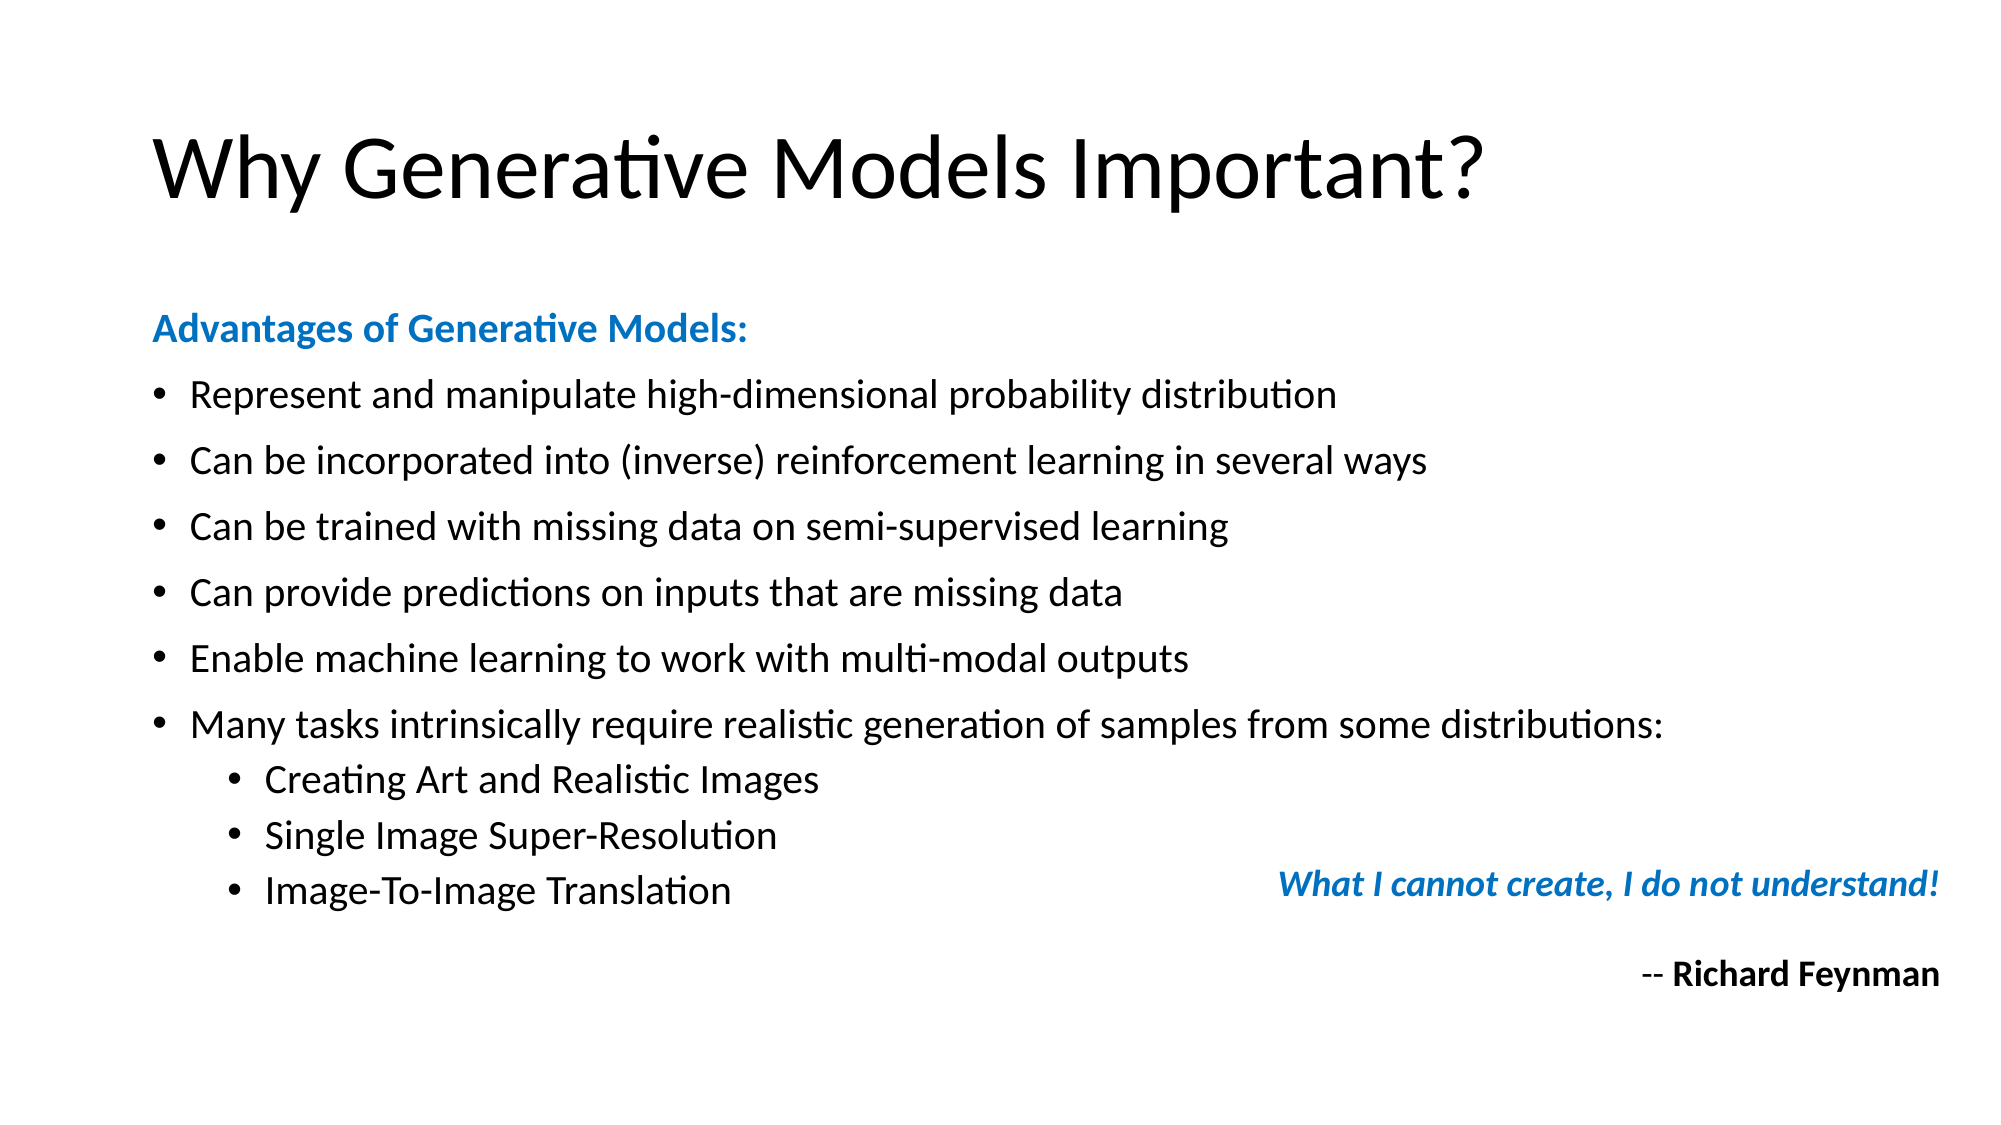

# Why Generative Models Important?
Advantages of Generative Models:
Represent and manipulate high-dimensional probability distribution
Can be incorporated into (inverse) reinforcement learning in several ways
Can be trained with missing data on semi-supervised learning
Can provide predictions on inputs that are missing data
Enable machine learning to work with multi-modal outputs
Many tasks intrinsically require realistic generation of samples from some distributions:
Creating Art and Realistic Images
Single Image Super-Resolution
Image-To-Image Translation

What I cannot create, I do not understand!

-- Richard Feynman